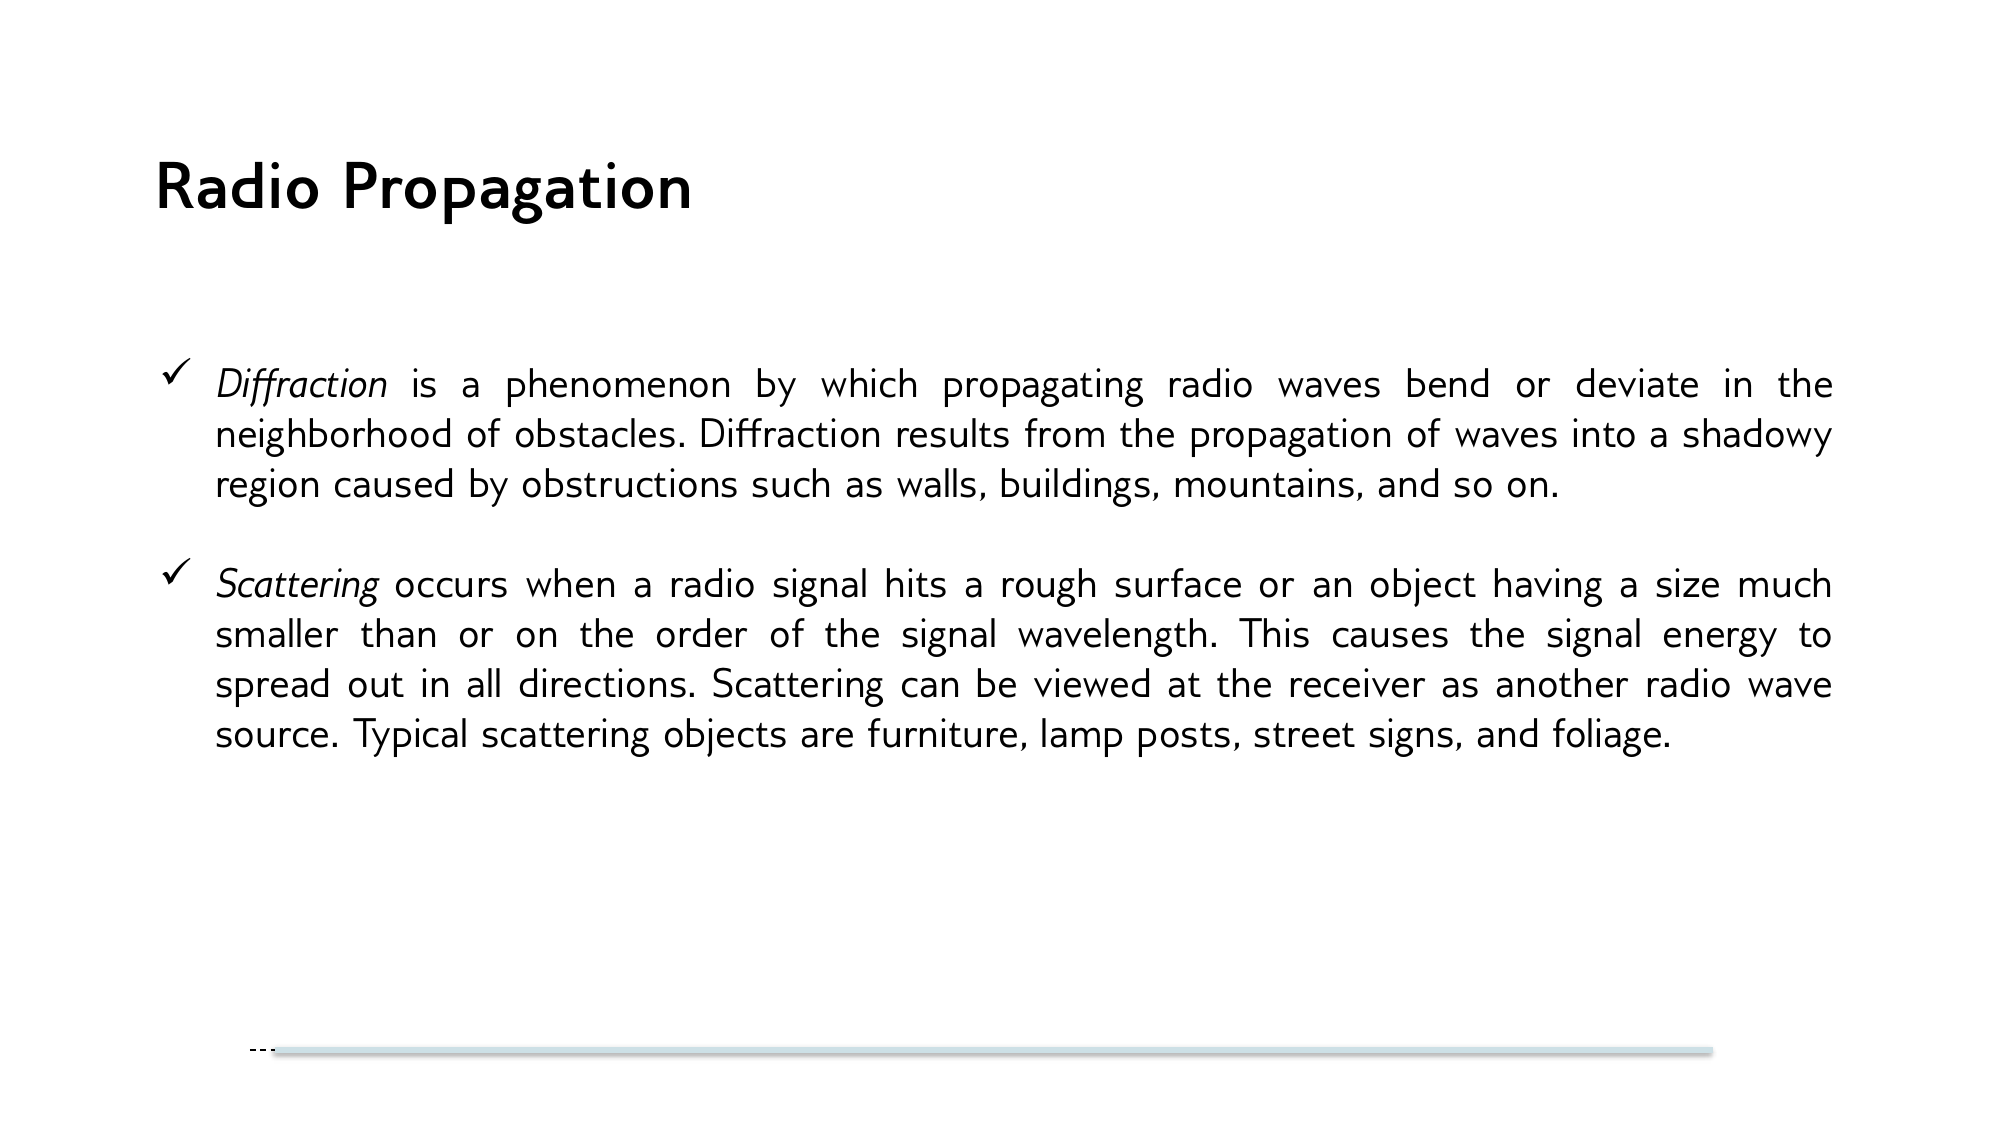

# Radio Propagation
Diffraction is a phenomenon by which propagating radio waves bend or deviate in the neighborhood of obstacles. Diffraction results from the propagation of waves into a shadowy region caused by obstructions such as walls, buildings, mountains, and so on.

Scattering occurs when a radio signal hits a rough surface or an object having a size much smaller than or on the order of the signal wavelength. This causes the signal energy to spread out in all directions. Scattering can be viewed at the receiver as another radio wave source. Typical scattering objects are furniture, lamp posts, street signs, and foliage.